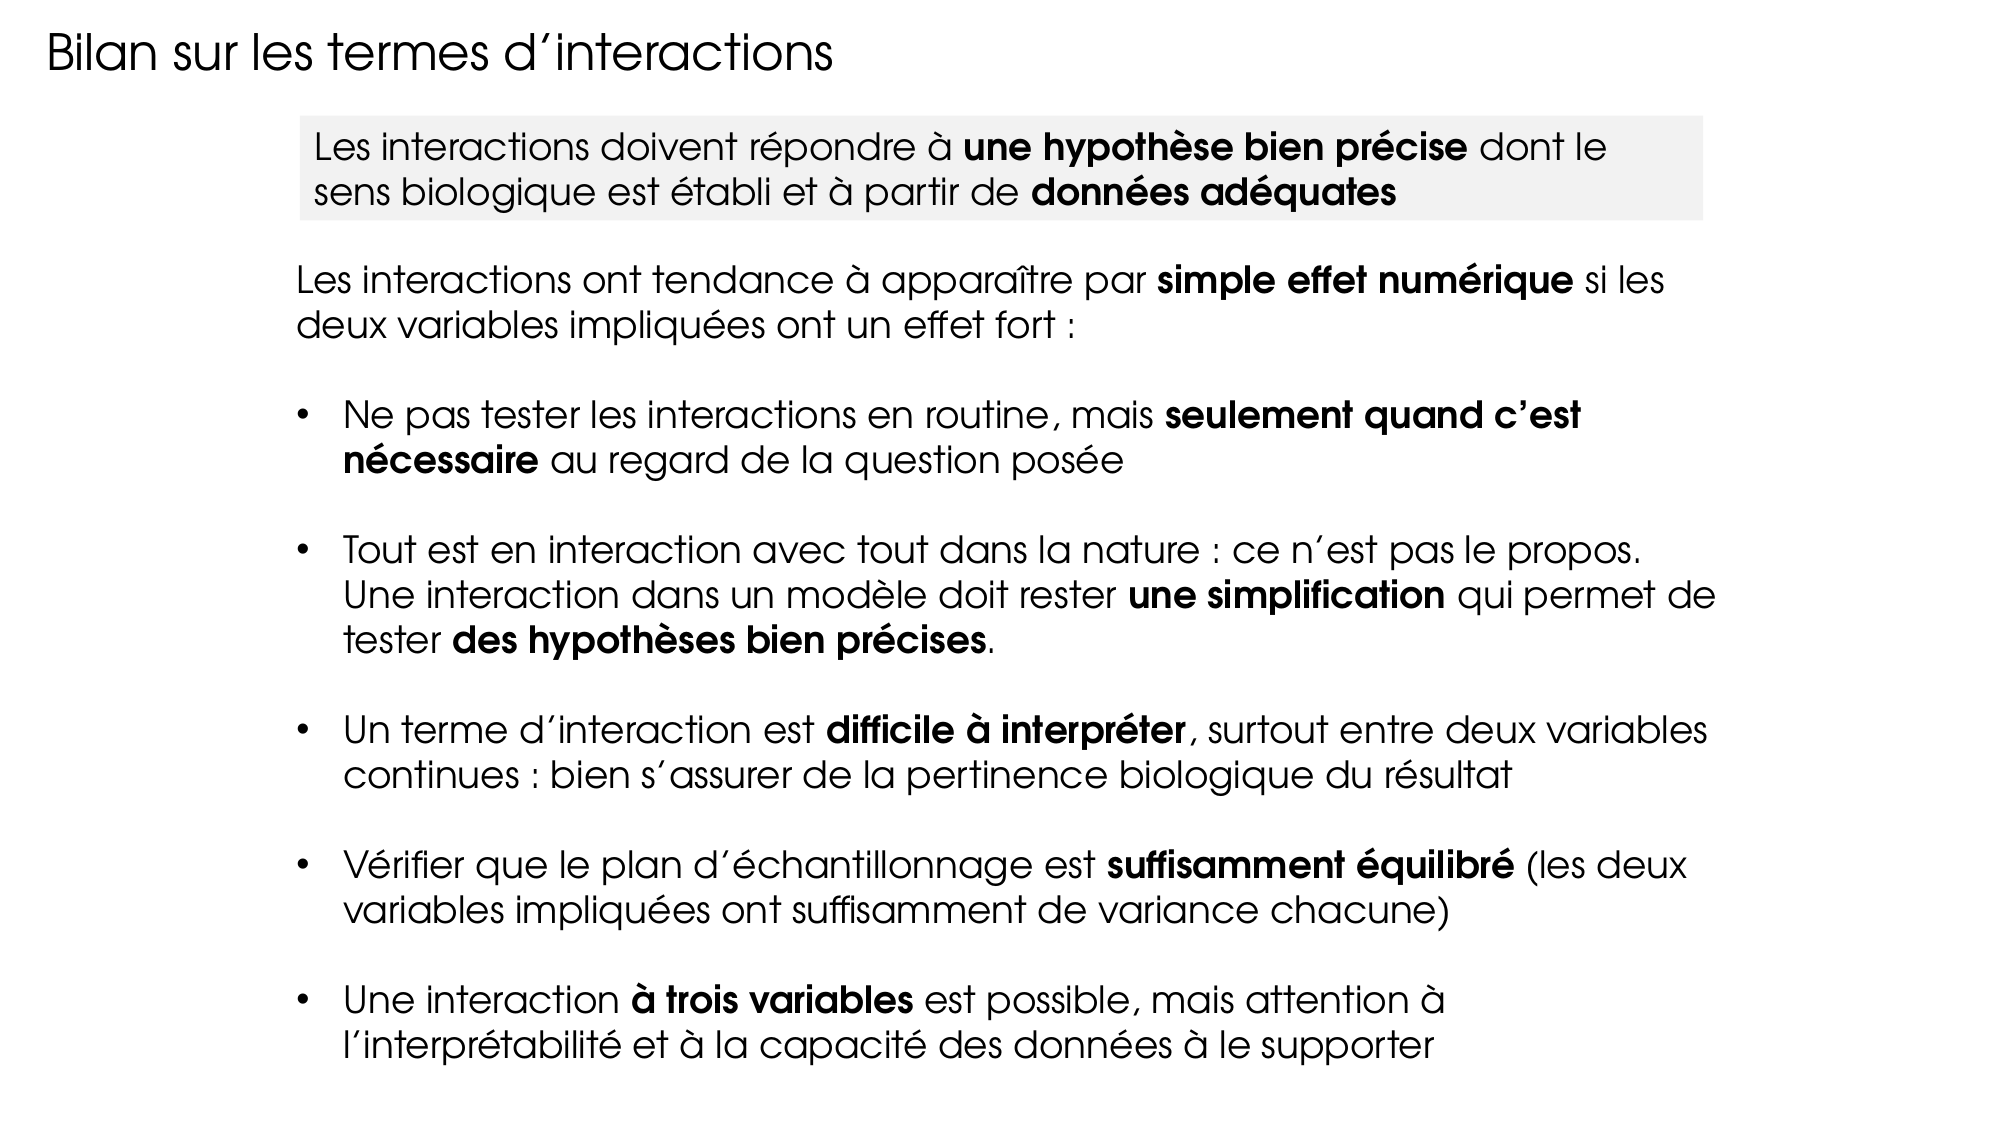

Bilan sur les termes d’interactions
Les interactions doivent répondre à une hypothèse bien précise dont le sens biologique est établi et à partir de données adéquates
Les interactions ont tendance à apparaître par simple effet numérique si les deux variables impliquées ont un effet fort :

Ne pas tester les interactions en routine, mais seulement quand c’est nécessaire au regard de la question posée

Tout est en interaction avec tout dans la nature : ce n’est pas le propos. Une interaction dans un modèle doit rester une simplification qui permet de tester des hypothèses bien précises.

Un terme d’interaction est difficile à interpréter, surtout entre deux variables continues : bien s’assurer de la pertinence biologique du résultat

Vérifier que le plan d’échantillonnage est suffisamment équilibré (les deux variables impliquées ont suffisamment de variance chacune)

Une interaction à trois variables est possible, mais attention à l’interprétabilité et à la capacité des données à le supporter